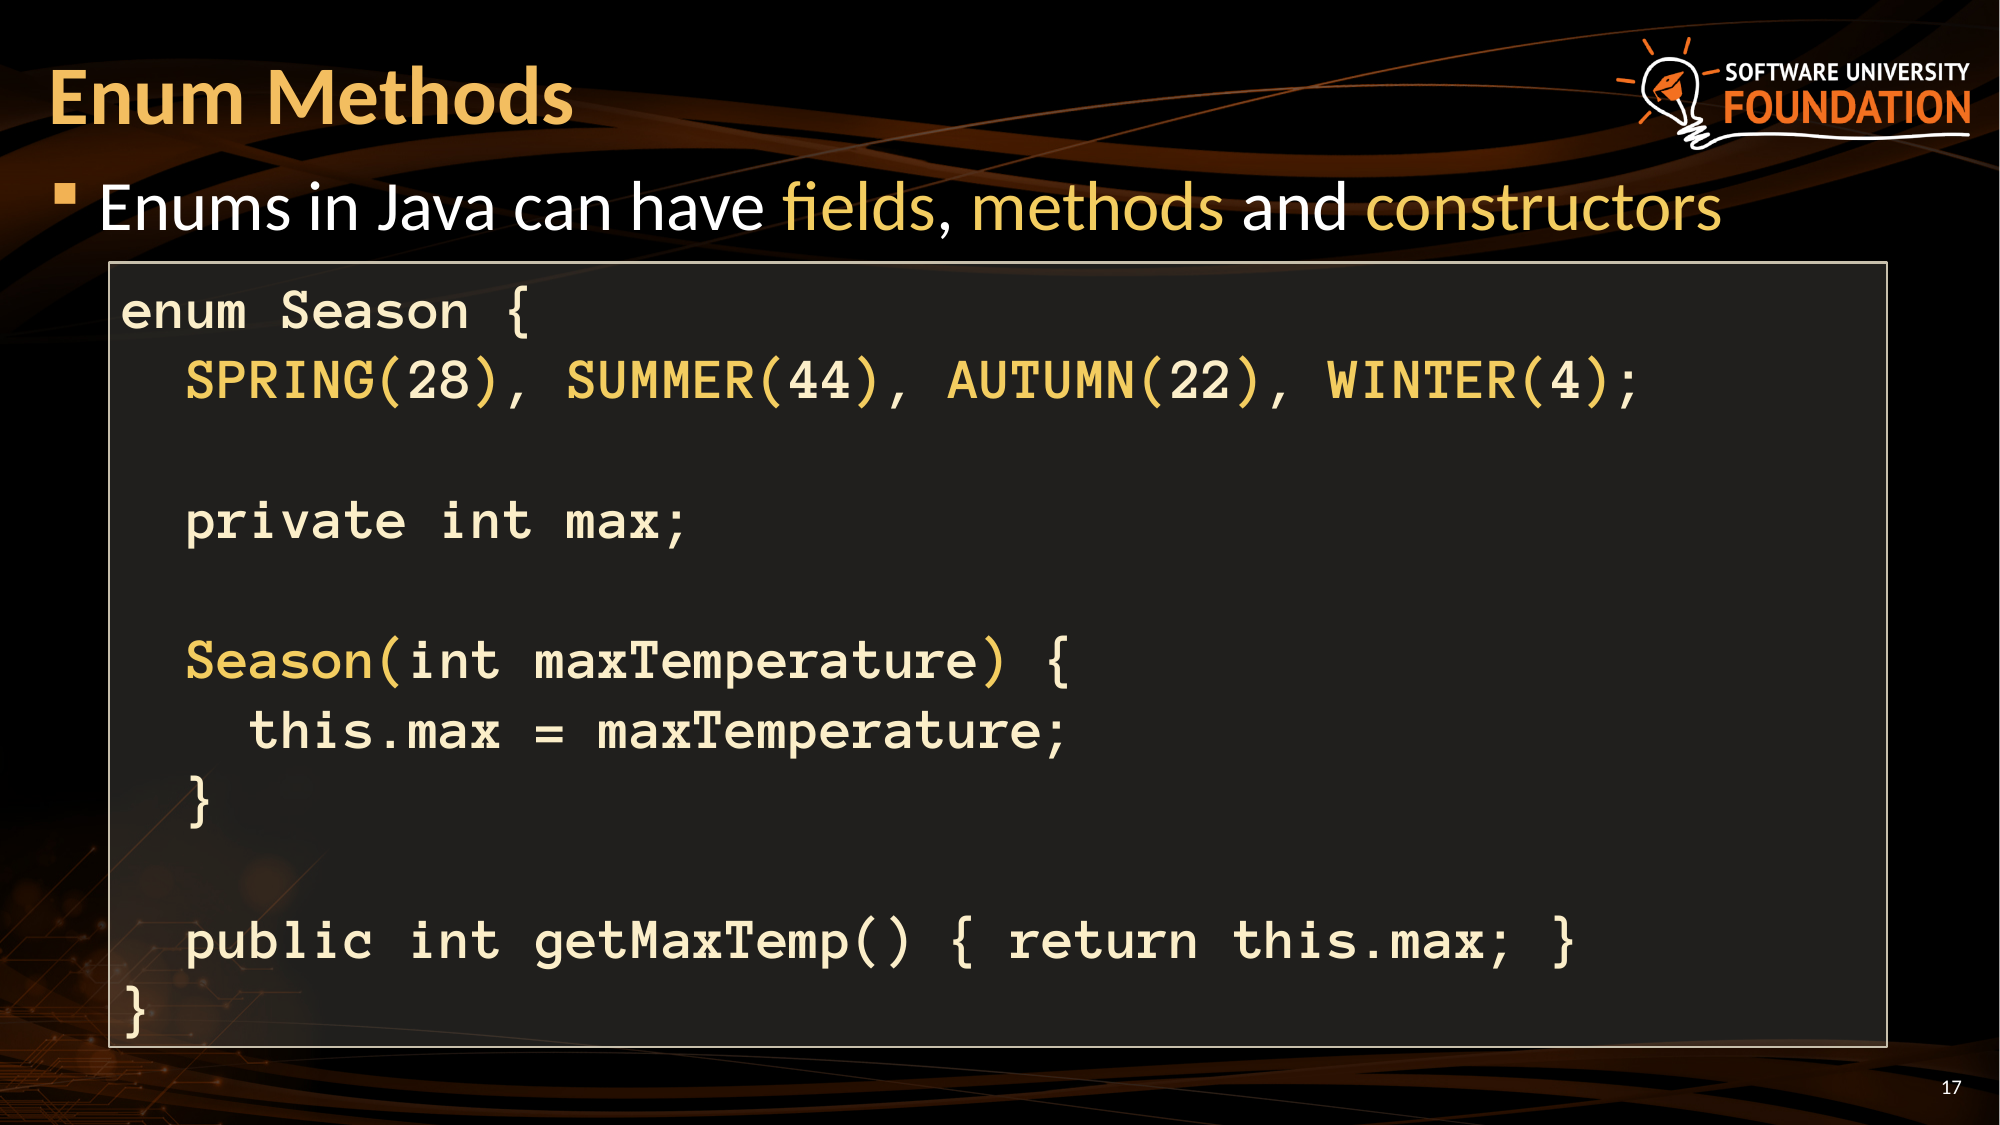

# Enum Methods
Enums in Java can have fields, methods and constructors

enum Season {
  SPRING(28), SUMMER(44), AUTUMN(22), WINTER(4);

  private int max;

  Season(int maxTemperature) {
    this.max = maxTemperature;
  }

  public int getMaxTemp() { return this.max; }
}
17